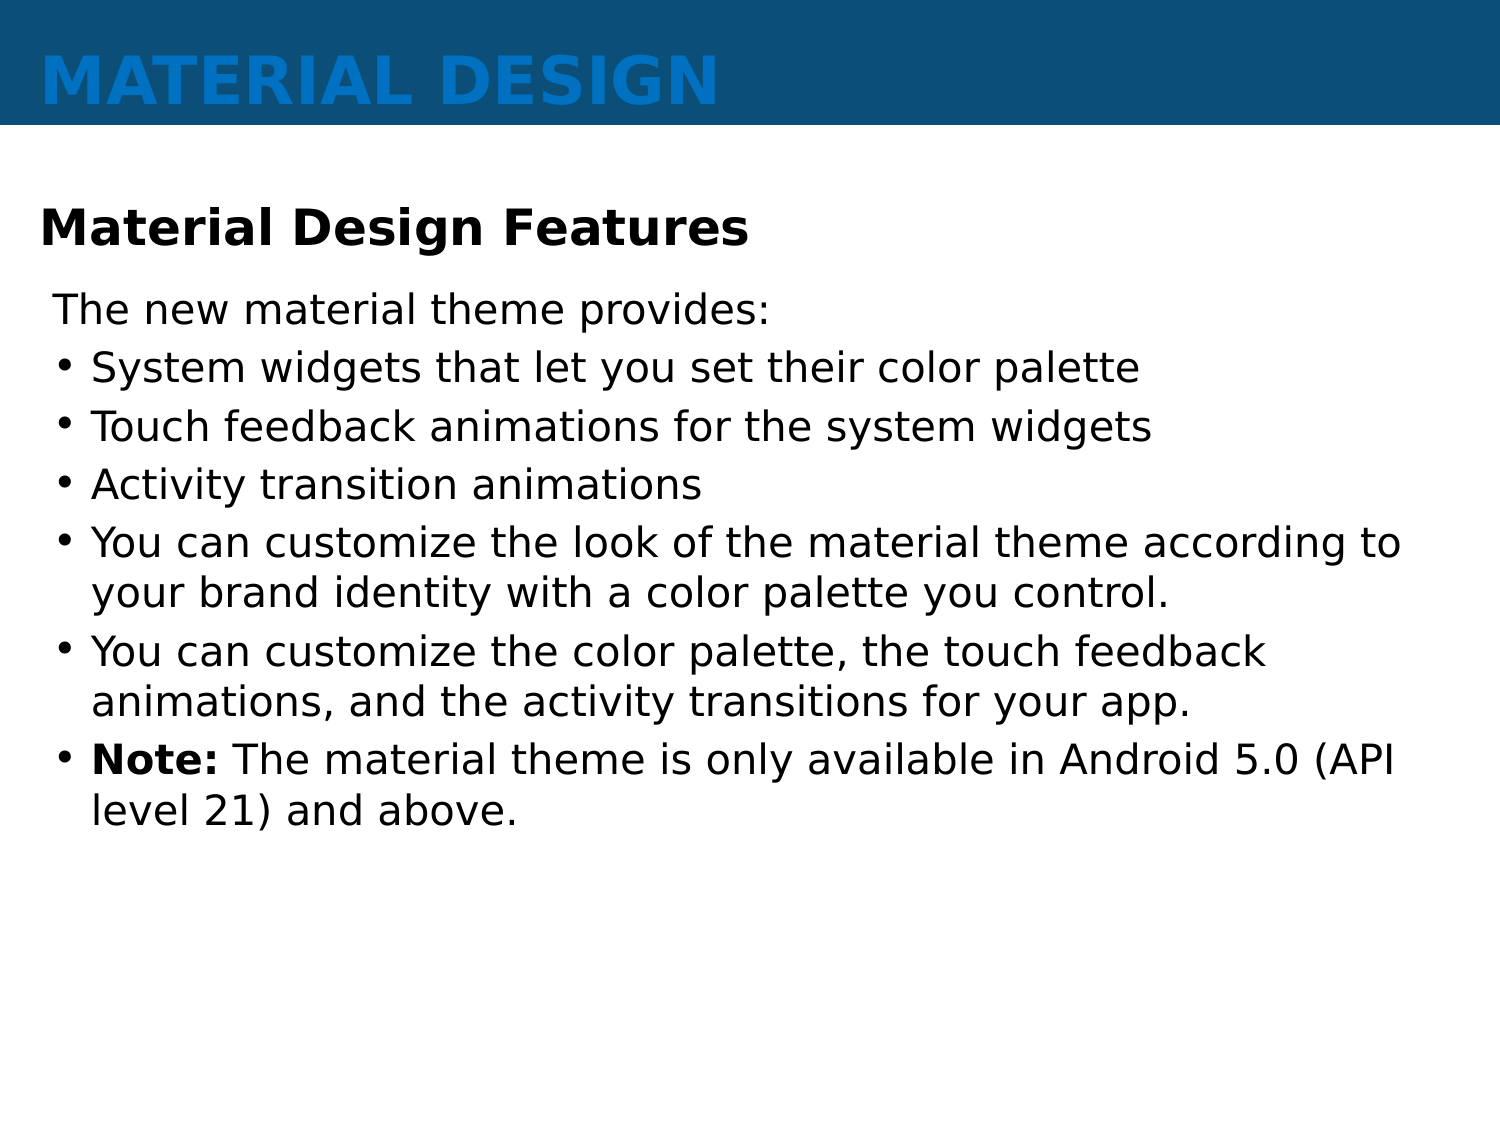

# MATERIAL DESIGN
Material Design Features
The new material theme provides:
System widgets that let you set their color palette
Touch feedback animations for the system widgets
Activity transition animations
You can customize the look of the material theme according to your brand identity with a color palette you control.
You can customize the color palette, the touch feedback animations, and the activity transitions for your app.
Note: The material theme is only available in Android 5.0 (API level 21) and above.